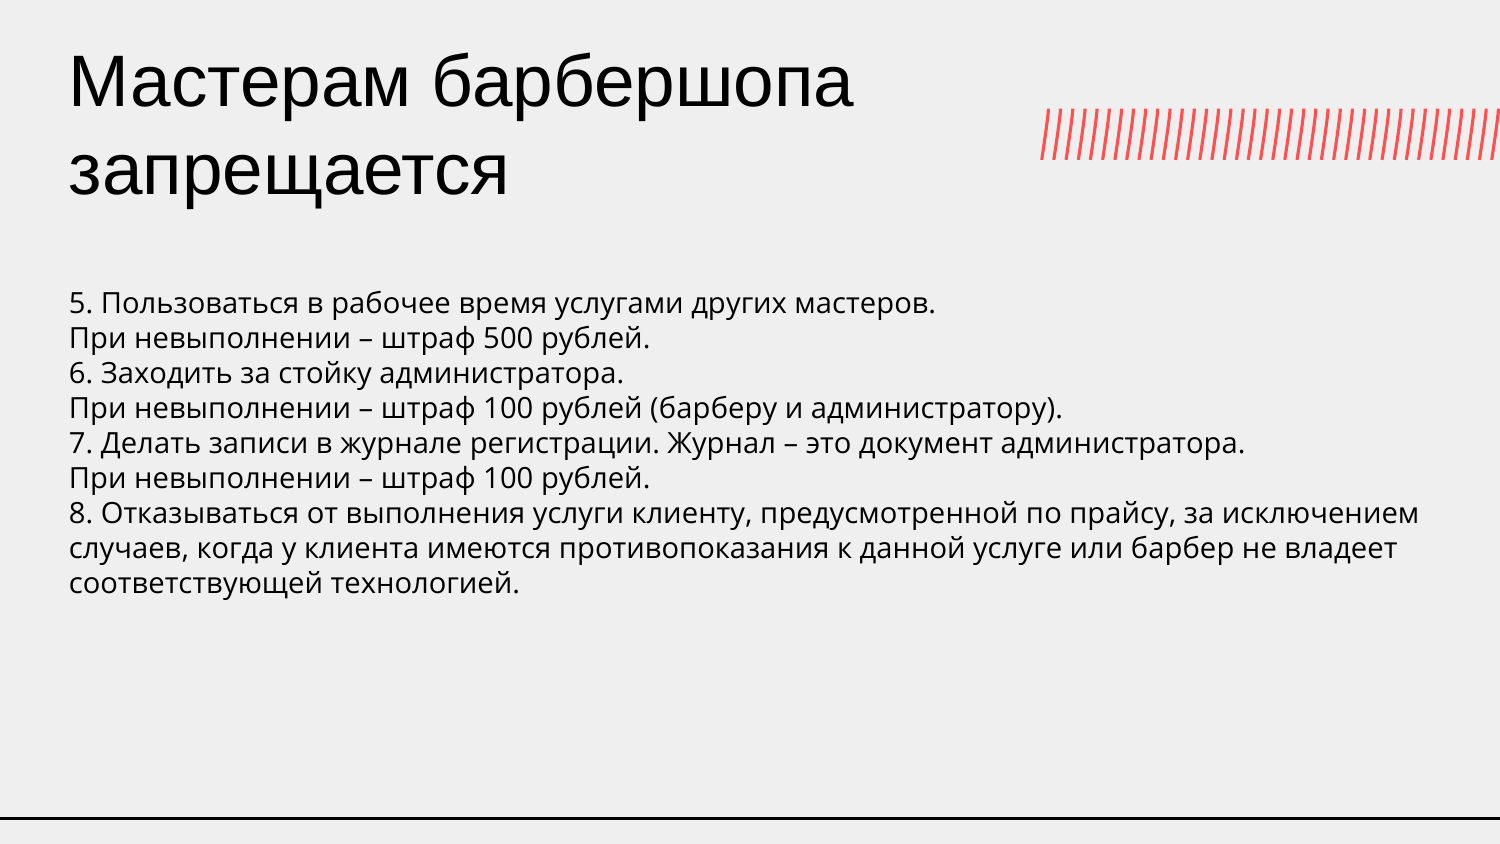

# Мастерам барбершопа запрещается
5. Пользоваться в рабочее время услугами других мастеров.
При невыполнении – штраф 500 рублей.
6. Заходить за стойку администратора.
При невыполнении – штраф 100 рублей (барберу и администратору).
7. Делать записи в журнале регистрации. Журнал – это документ администратора.
При невыполнении – штраф 100 рублей.
8. Отказываться от выполнения услуги клиенту, предусмотренной по прайсу, за исключением случаев, когда у клиента имеются противопоказания к данной услуге или барбер не владеет соответствующей технологией.